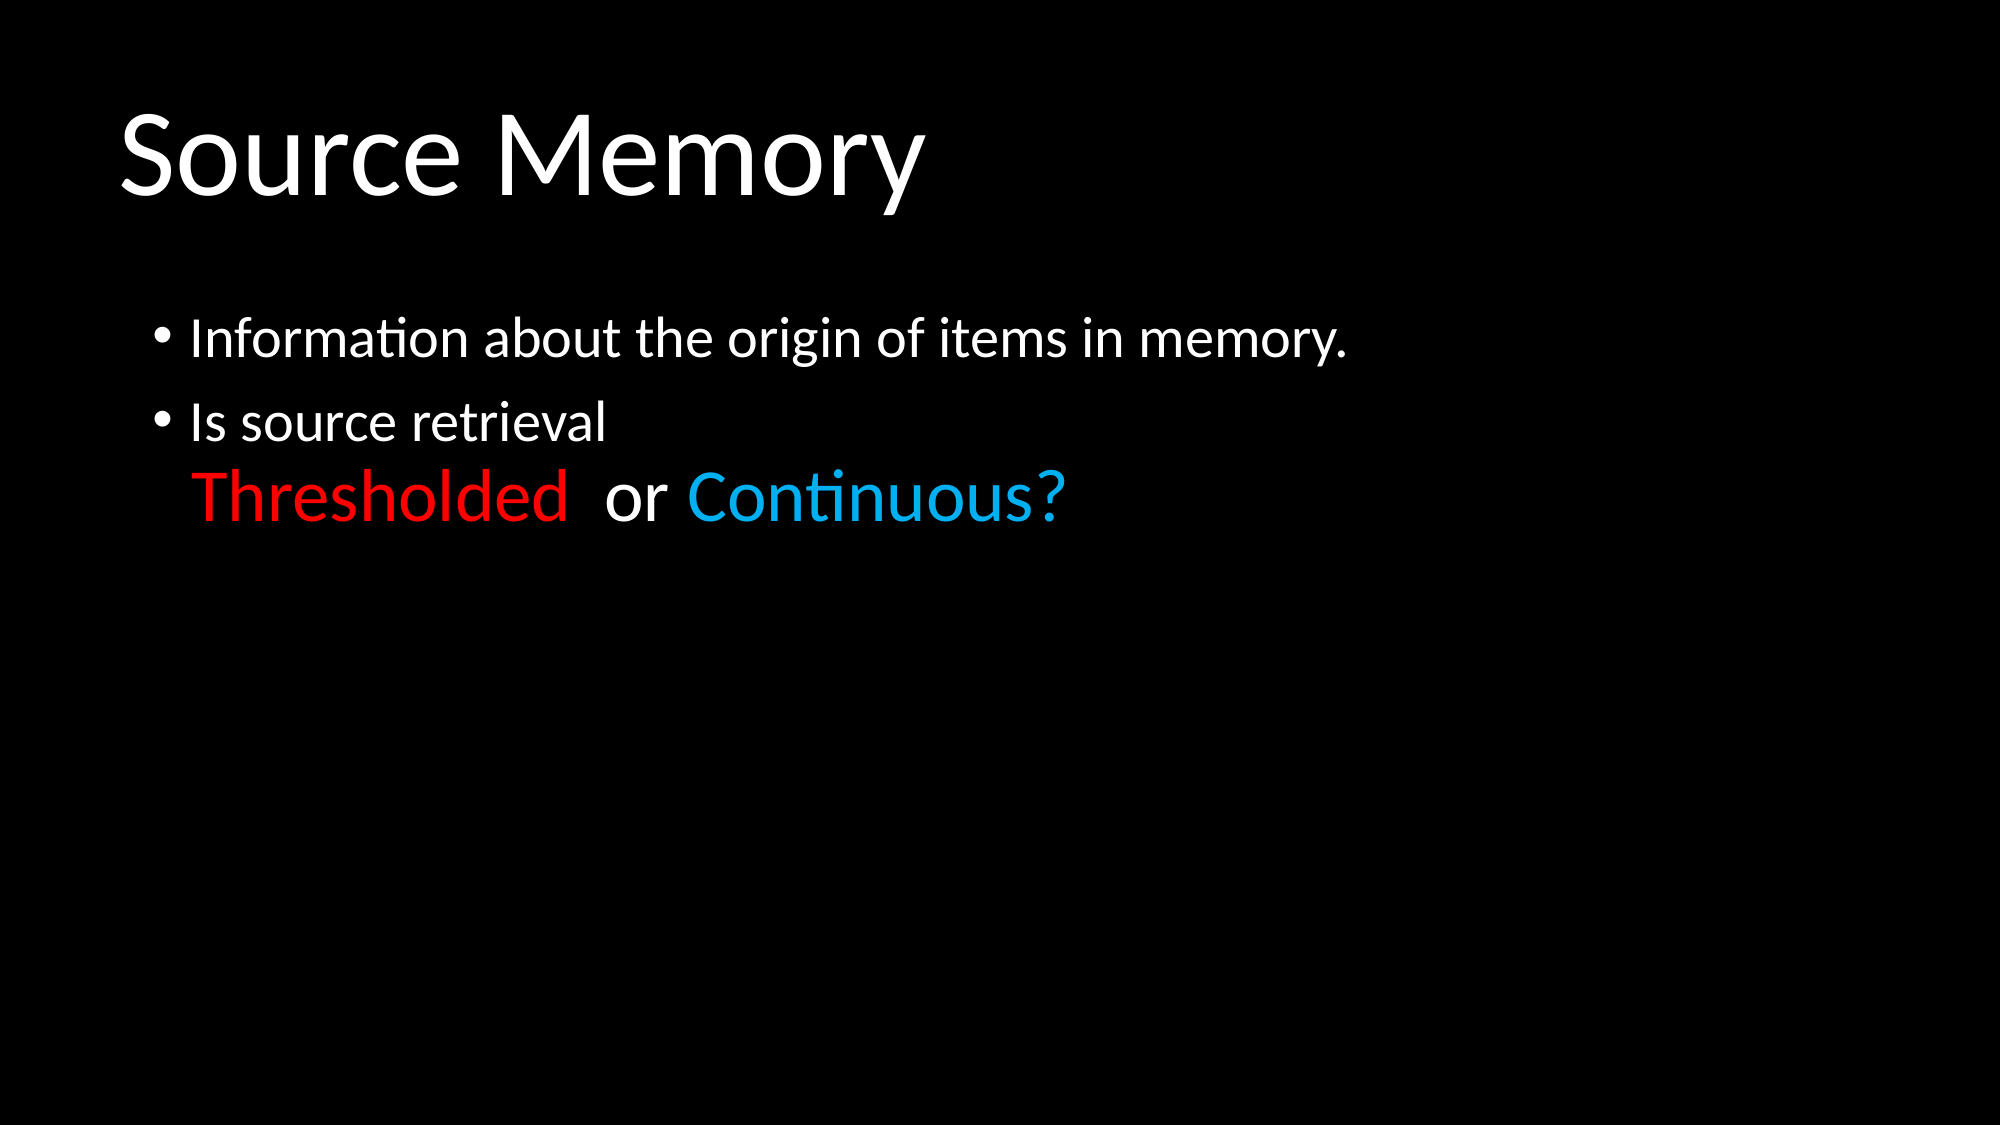

Source Memory
Information about the origin of items in memory.
Is source retrieval

or Continuous?
Thresholded